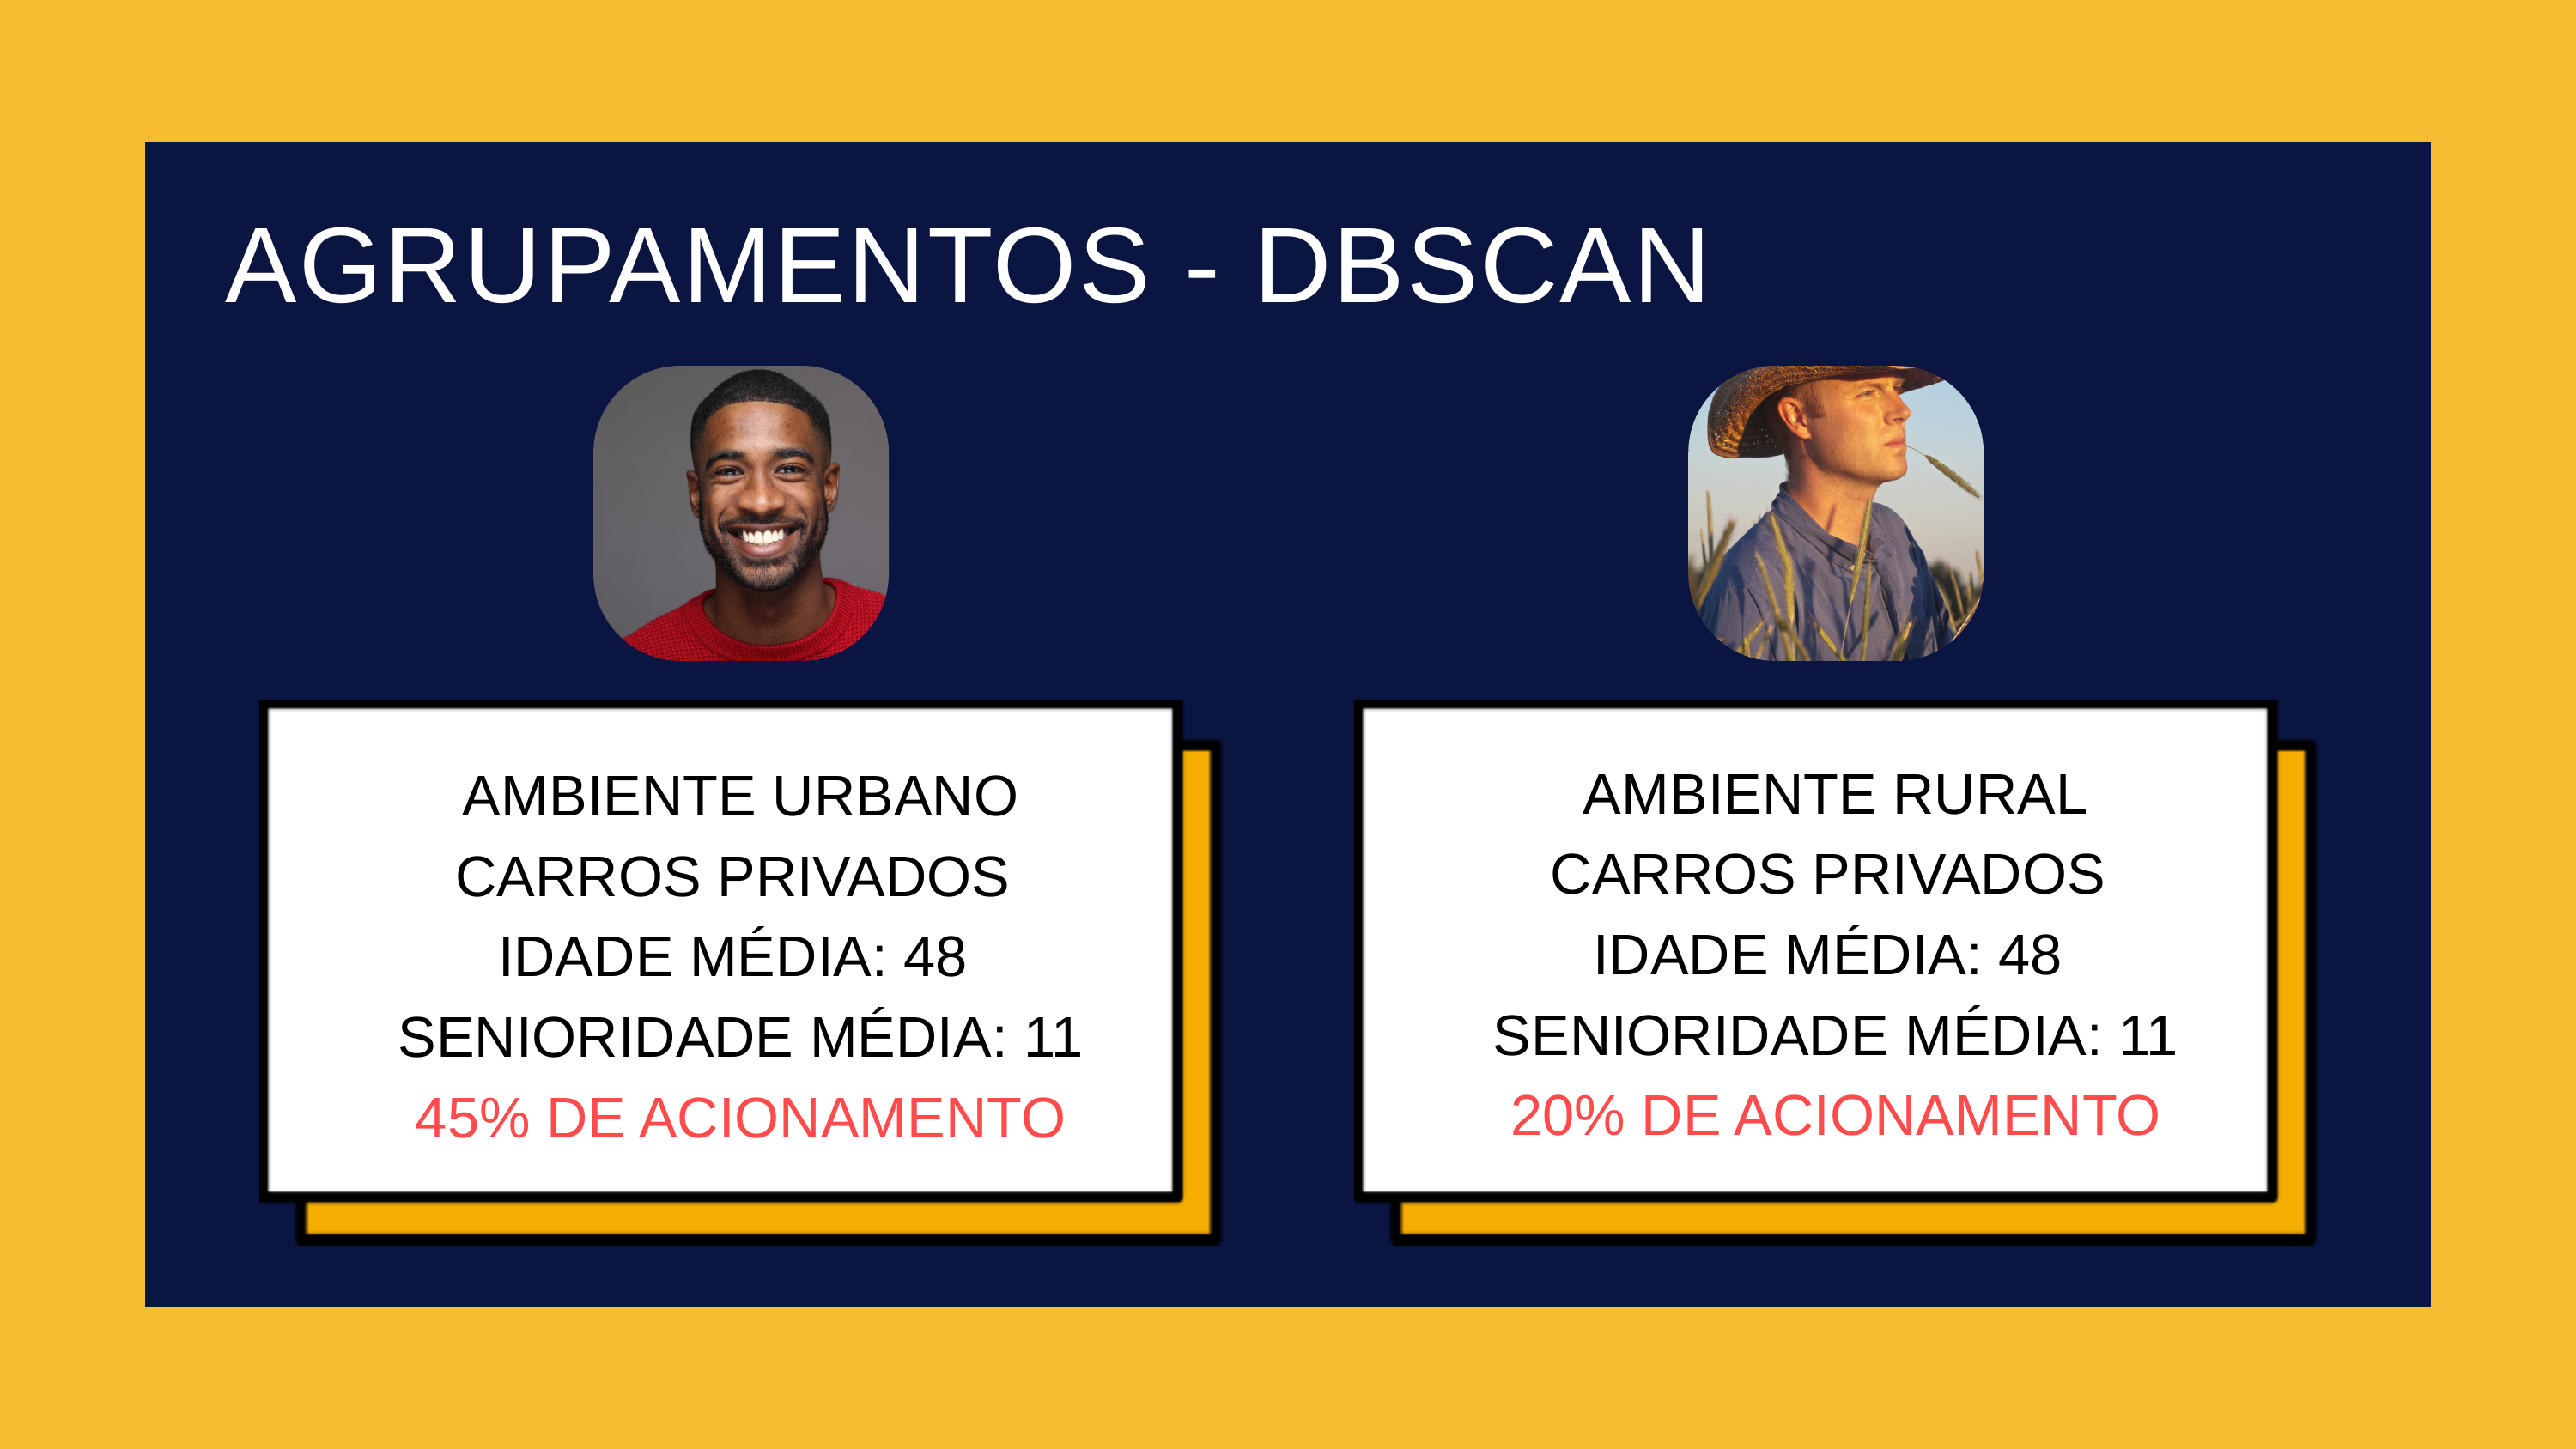

AGRUPAMENTOS - DBSCAN

AMBIENTE URBANO
CARROS PRIVADOS
IDADE MÉDIA: 48
SENIORIDADE MÉDIA: 11
45% DE ACIONAMENTO

AMBIENTE RURAL
CARROS PRIVADOS
IDADE MÉDIA: 48
SENIORIDADE MÉDIA: 11
20% DE ACIONAMENTO